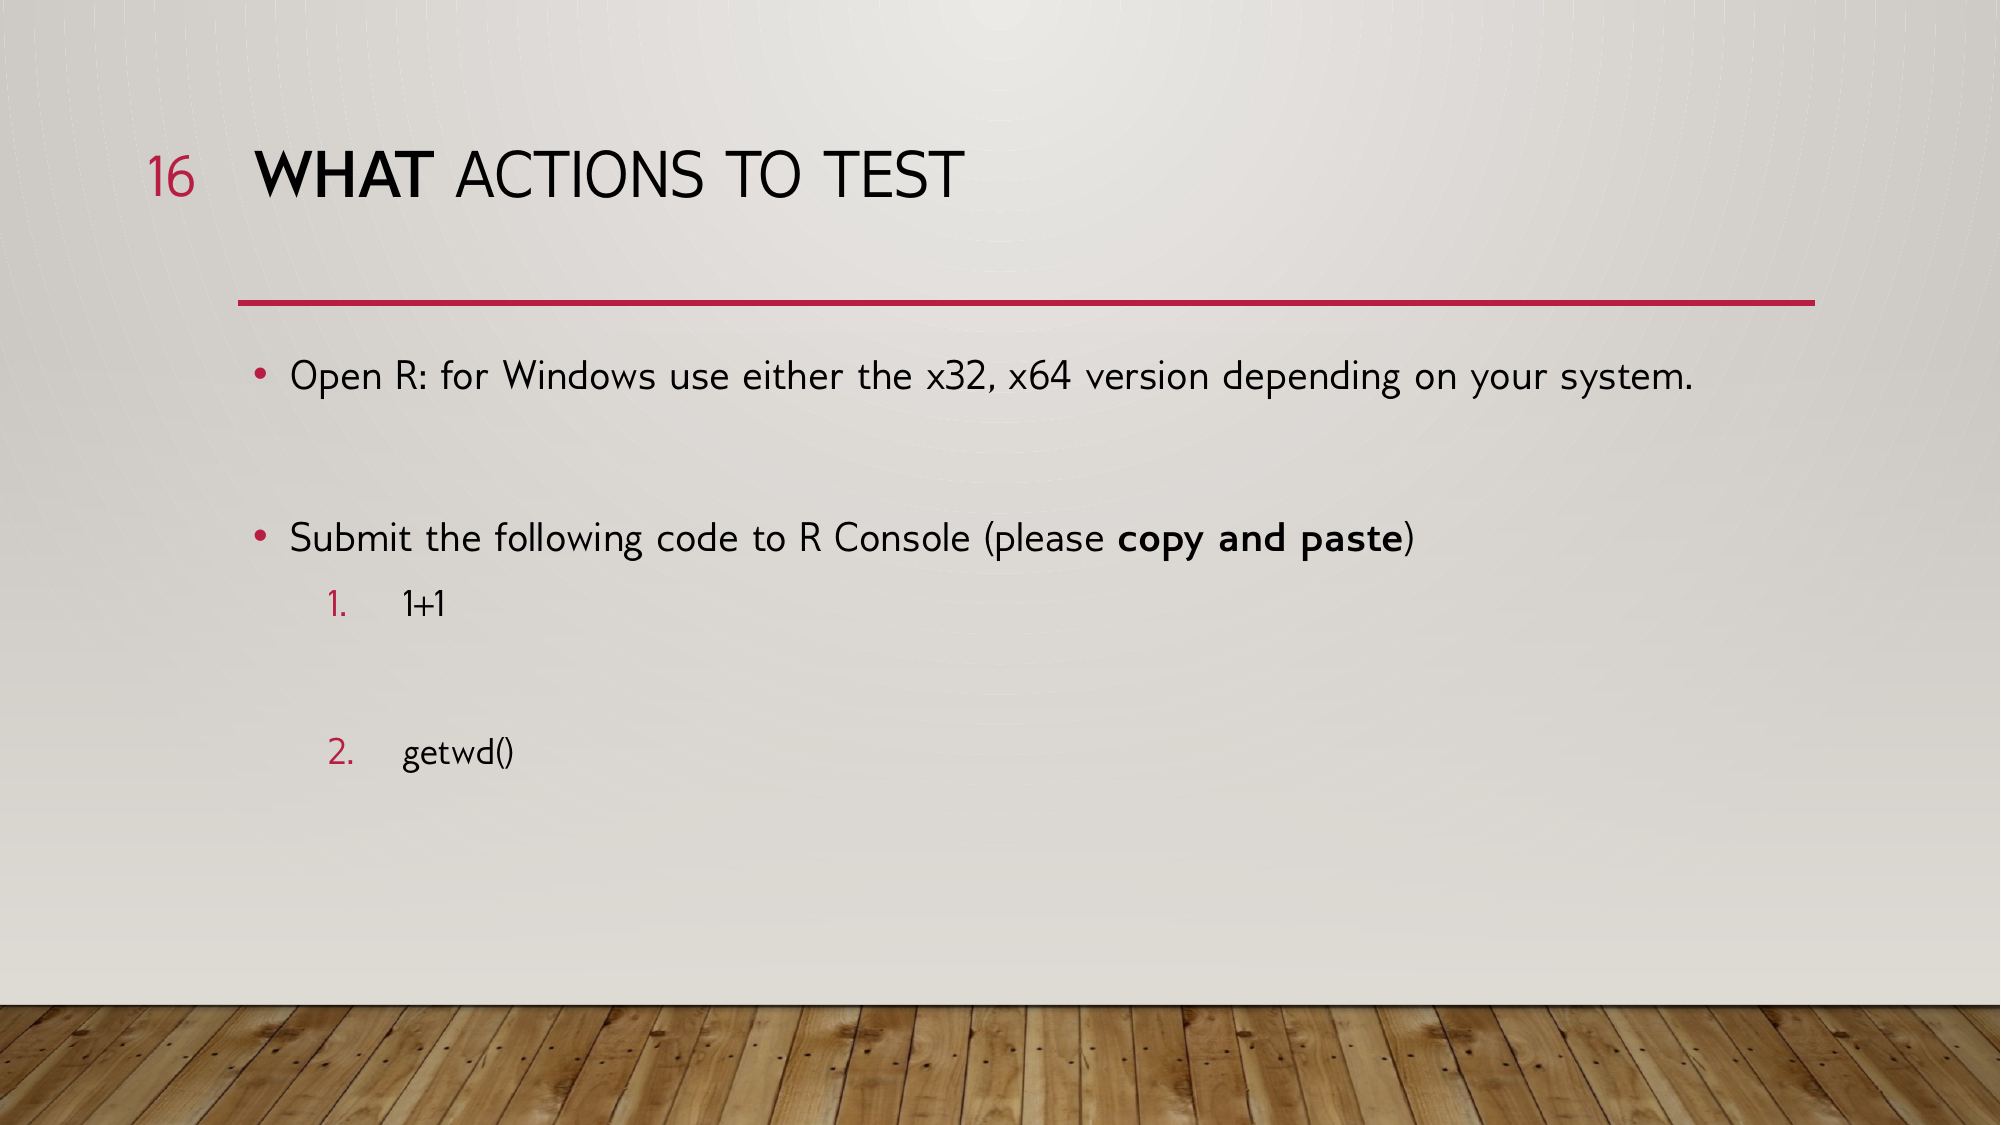

16
# What Actions to Test
Open R: for Windows use either the x32, x64 version depending on your system.

Submit the following code to R Console (please copy and paste)
1+1

getwd()